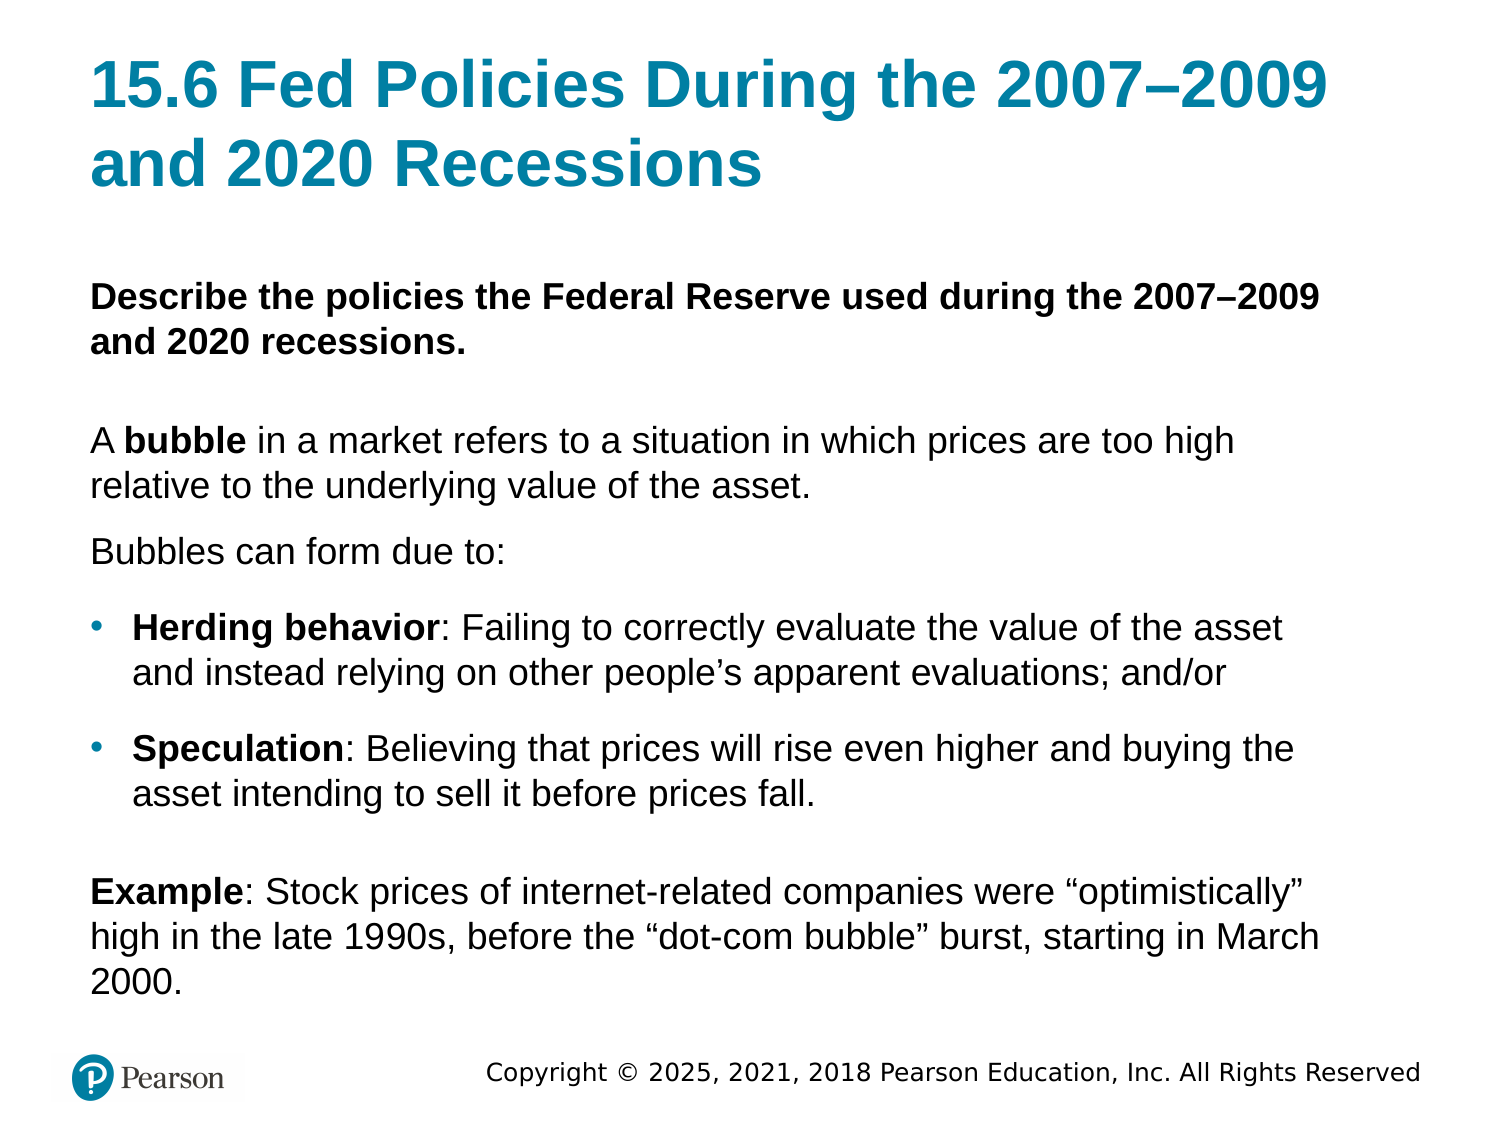

# 15.6 Fed Policies During the 2007–2009 and 2020 Recessions
Describe the policies the Federal Reserve used during the 2007–2009 and 2020 recessions.
A bubble in a market refers to a situation in which prices are too high relative to the underlying value of the asset.
Bubbles can form due to:
Herding behavior: Failing to correctly evaluate the value of the asset and instead relying on other people’s apparent evaluations; and/or
Speculation: Believing that prices will rise even higher and buying the asset intending to sell it before prices fall.
Example: Stock prices of internet-related companies were “optimistically” high in the late 19 90s, before the “dot-com bubble” burst, starting in March 2000.